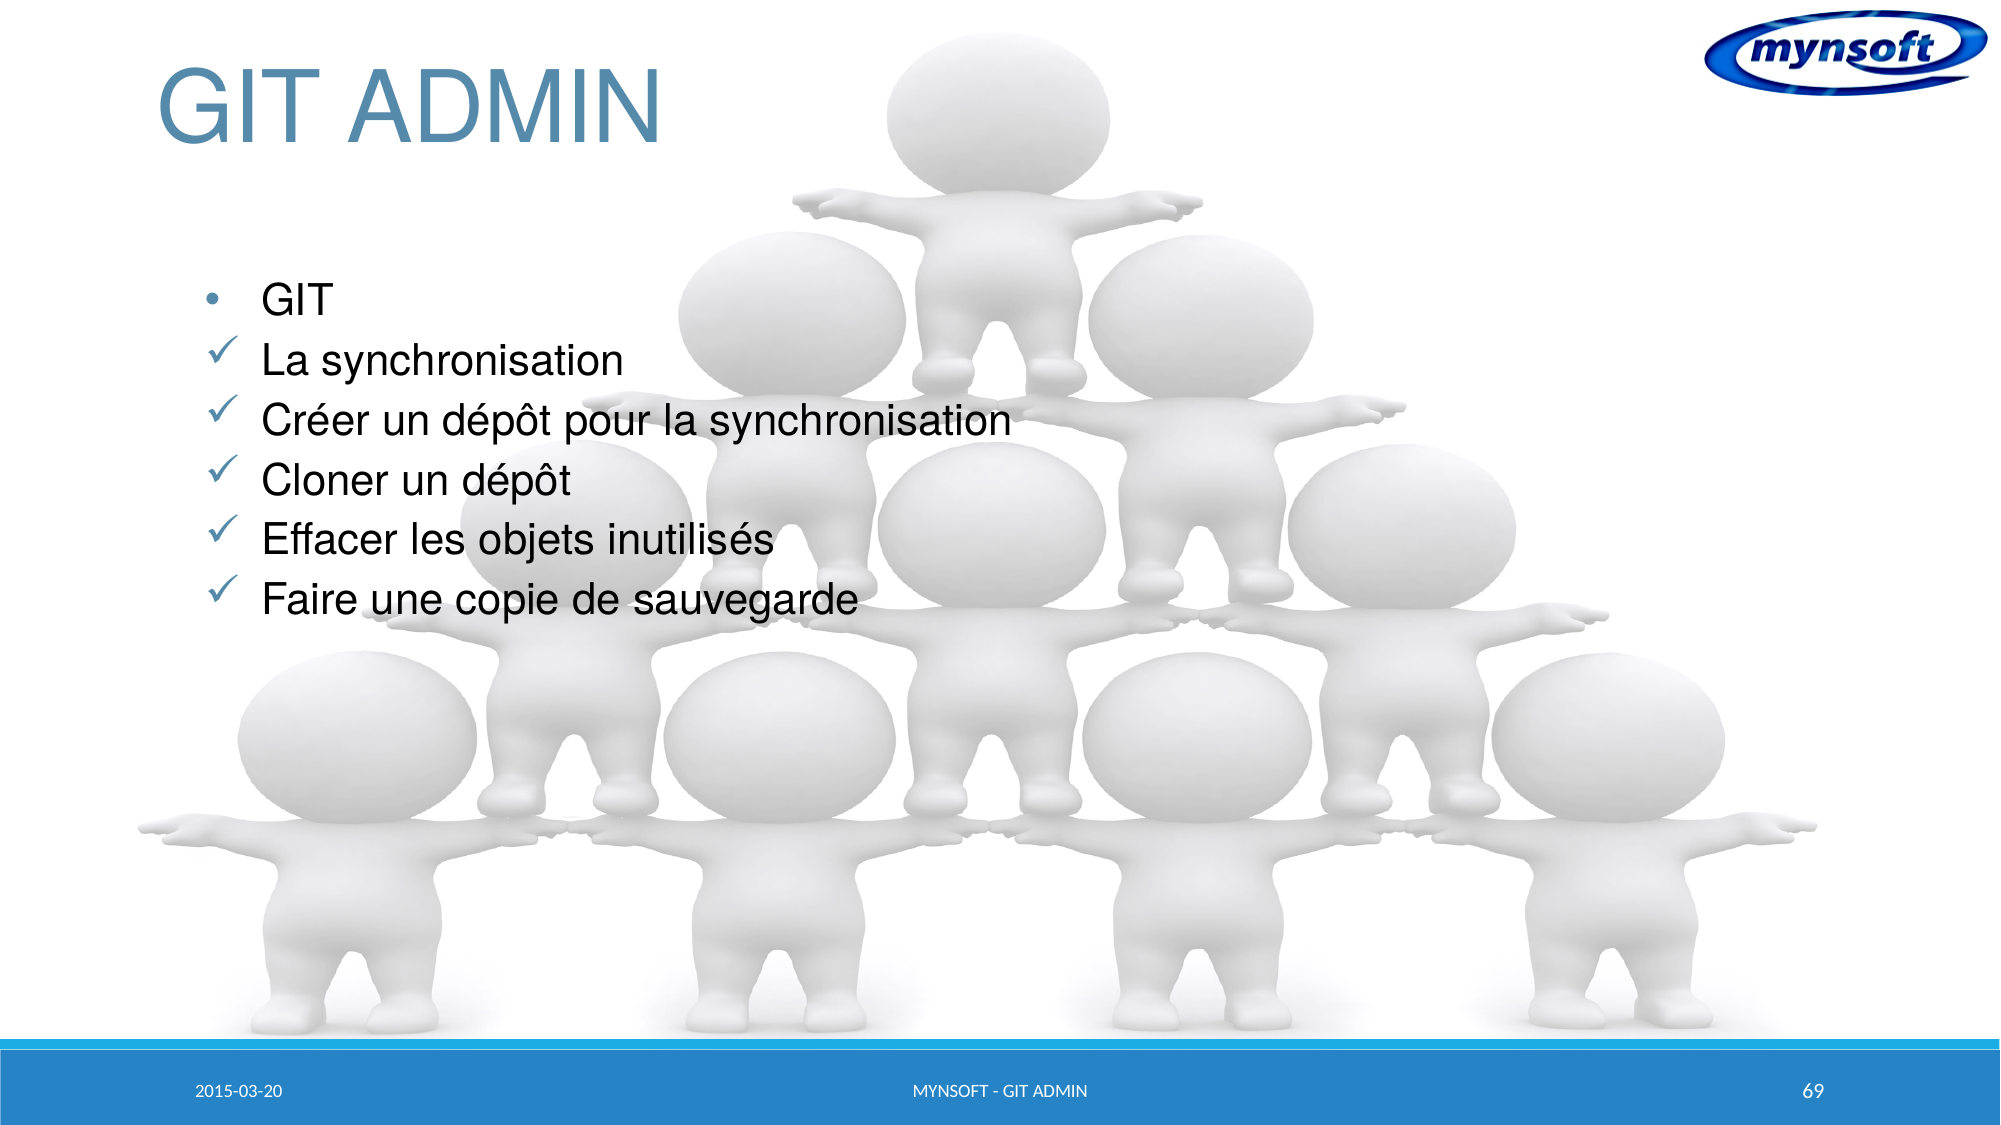

# GIT ADMIN
GIT
La synchronisation
Créer un dépôt pour la synchronisation
Cloner un dépôt
Effacer les objets inutilisés
Faire une copie de sauvegarde
2015-03-20
MYNSOFT - GIT ADMIN
69